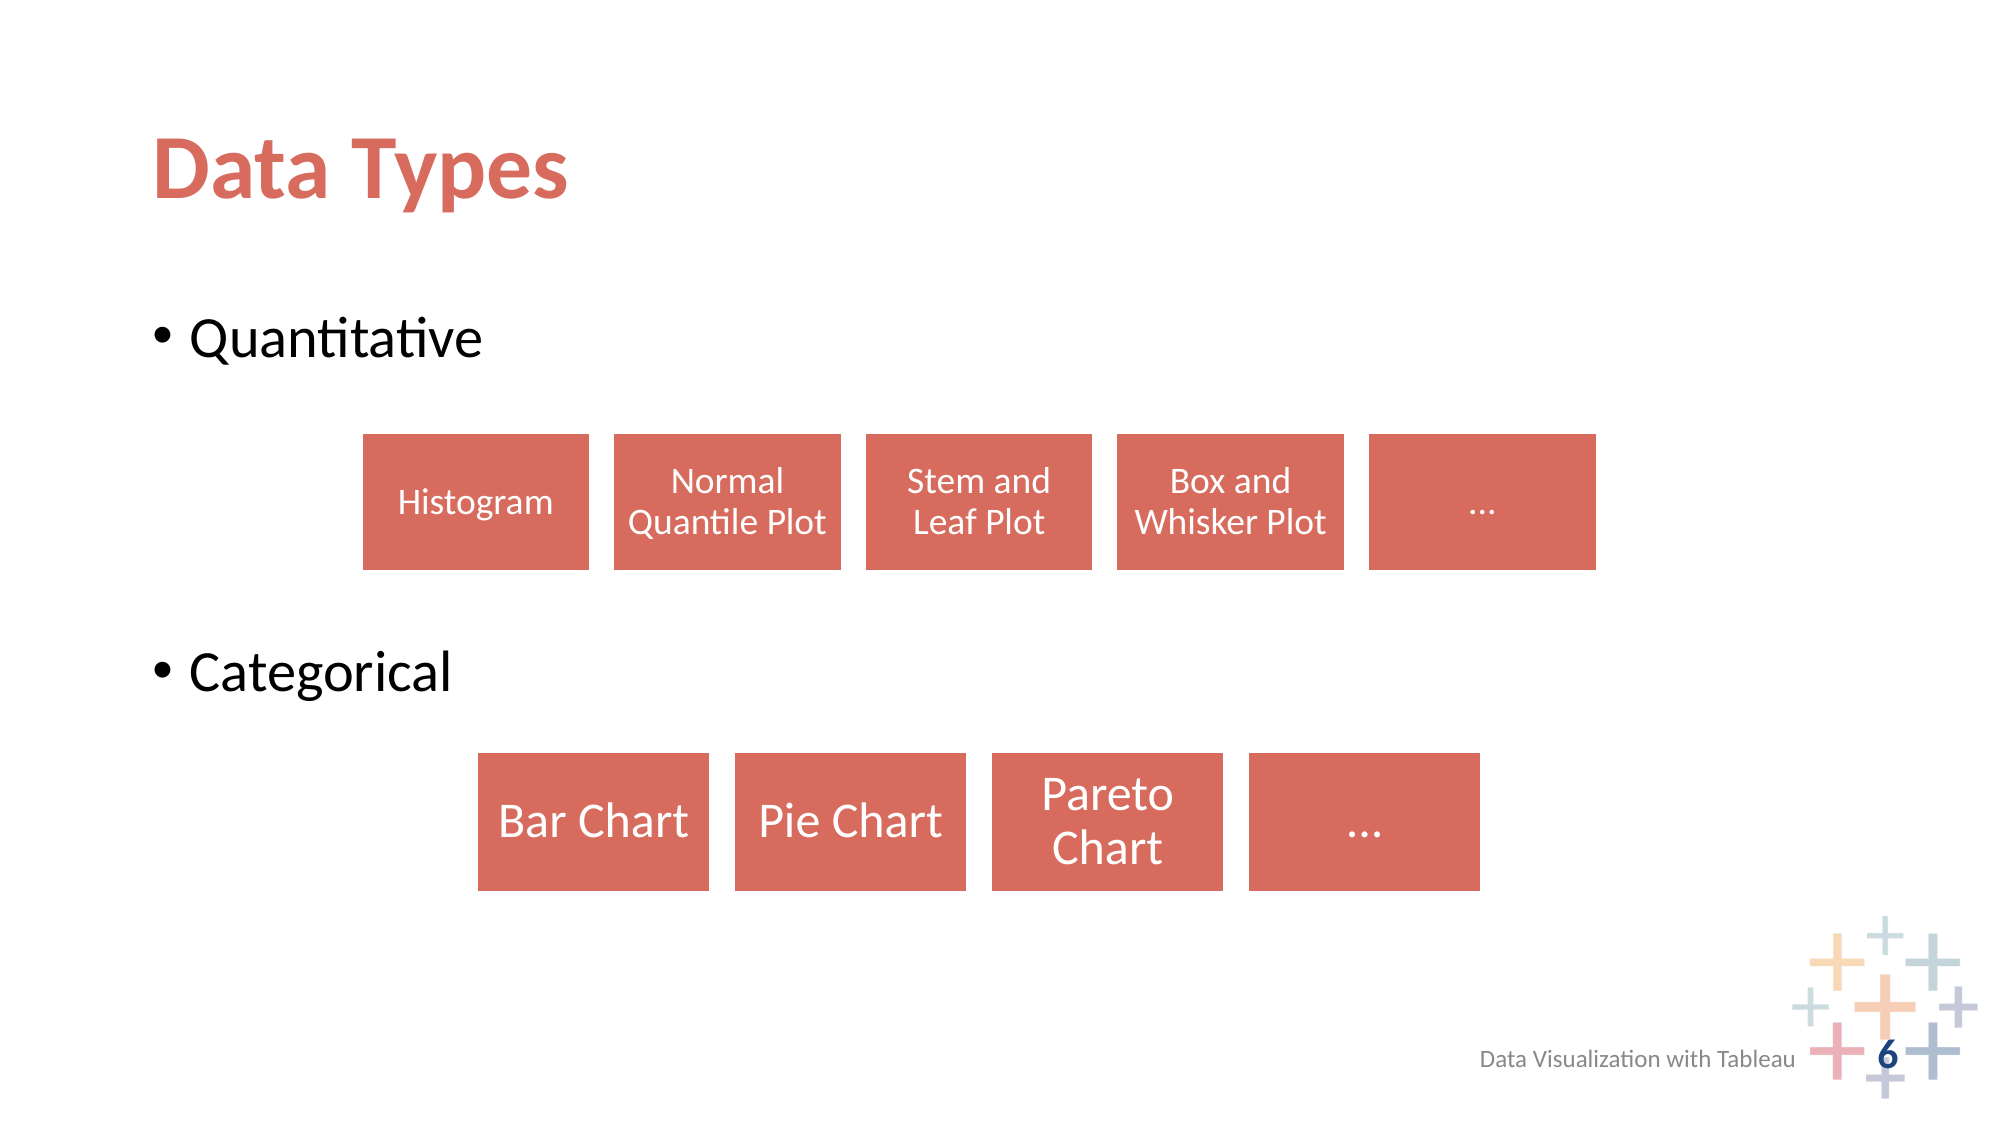

# Data Types
Quantitative

Categorical

Histogram

Normal Quantile Plot

Stem and Leaf Plot

Box and Whisker Plot

...

Bar Chart

Pie Chart

Pareto Chart

...